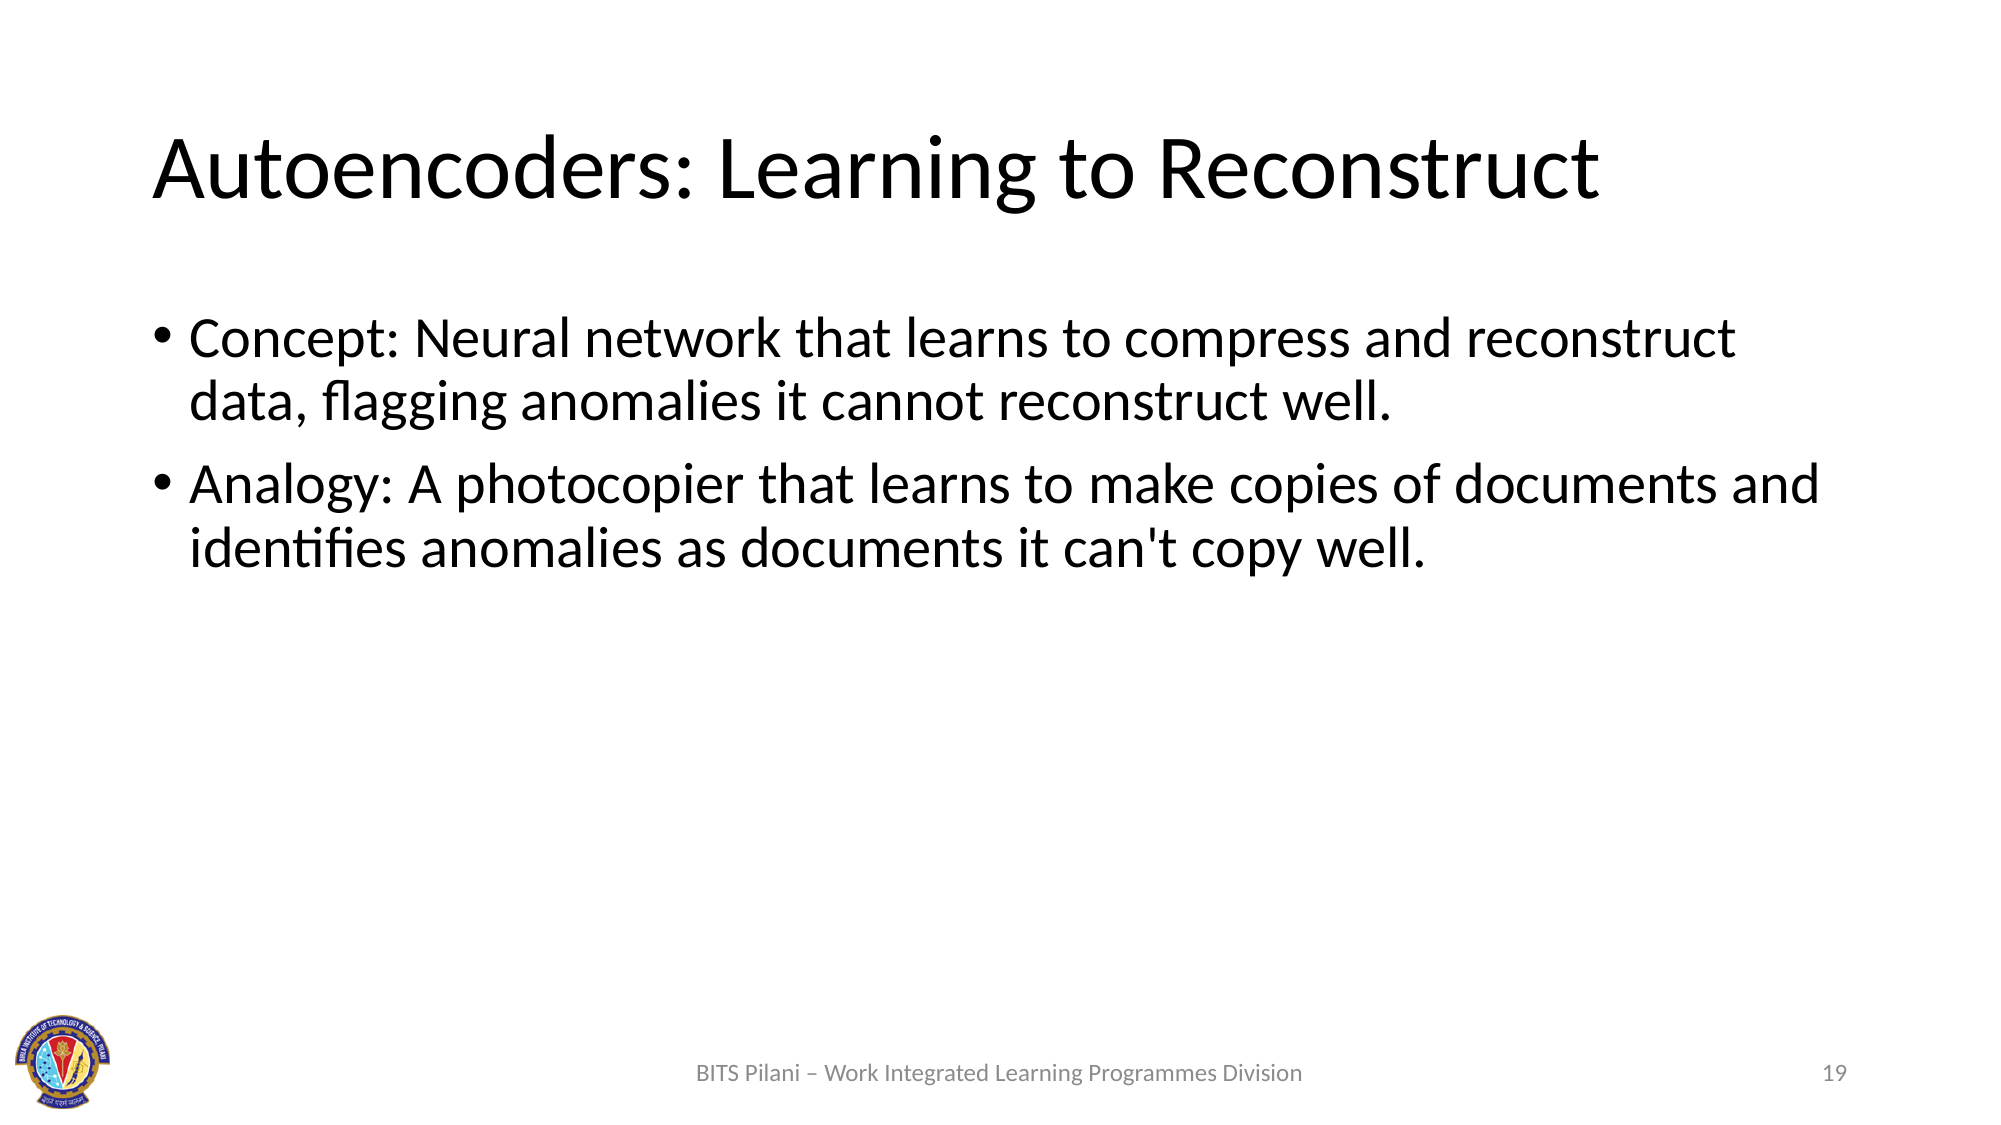

# Autoencoders: Learning to Reconstruct
Concept: Neural network that learns to compress and reconstruct data, flagging anomalies it cannot reconstruct well.
Analogy: A photocopier that learns to make copies of documents and identifies anomalies as documents it can't copy well.